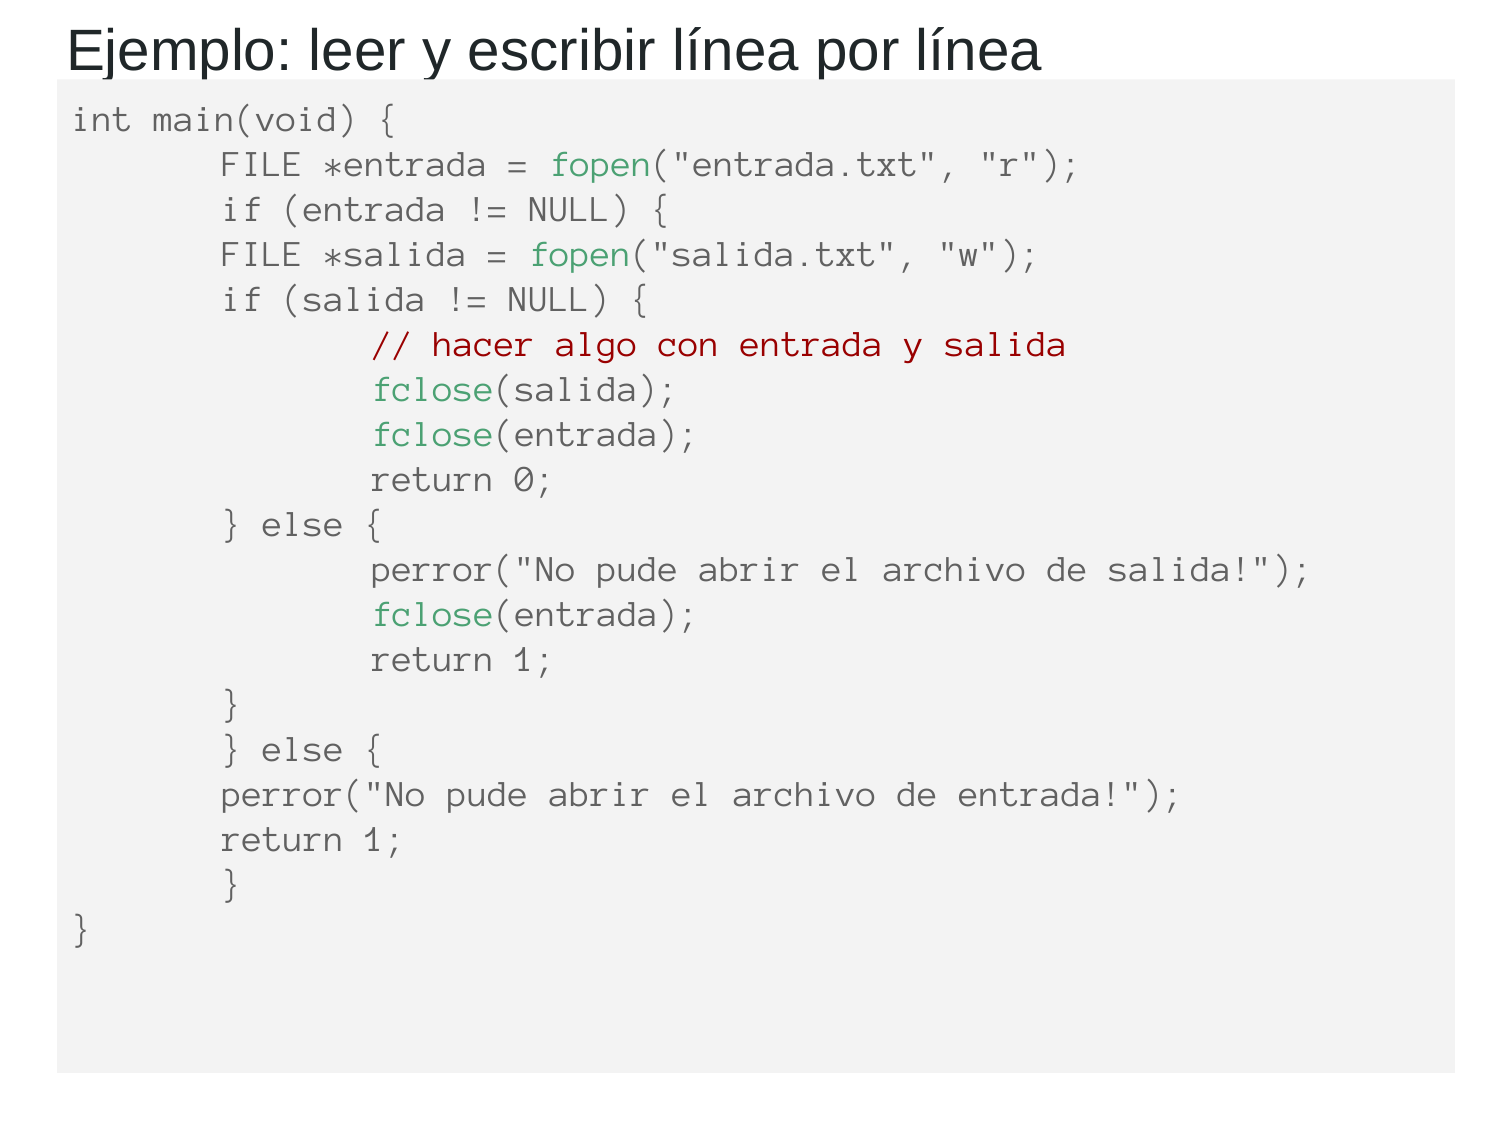

Ejemplo: leer y escribir línea por línea
int main(void) {
	FILE *entrada = fopen("entrada.txt", "r");
	if (entrada != NULL) {
    	FILE *salida = fopen("salida.txt", "w");
    	if (salida != NULL) {
        	// hacer algo con entrada y salida
        	fclose(salida);
        	fclose(entrada);
        	return 0;
    	} else {
        	perror("No pude abrir el archivo de salida!");
        	fclose(entrada);
        	return 1;
    	}
	} else {
    	perror("No pude abrir el archivo de entrada!");
    	return 1;
	}
}